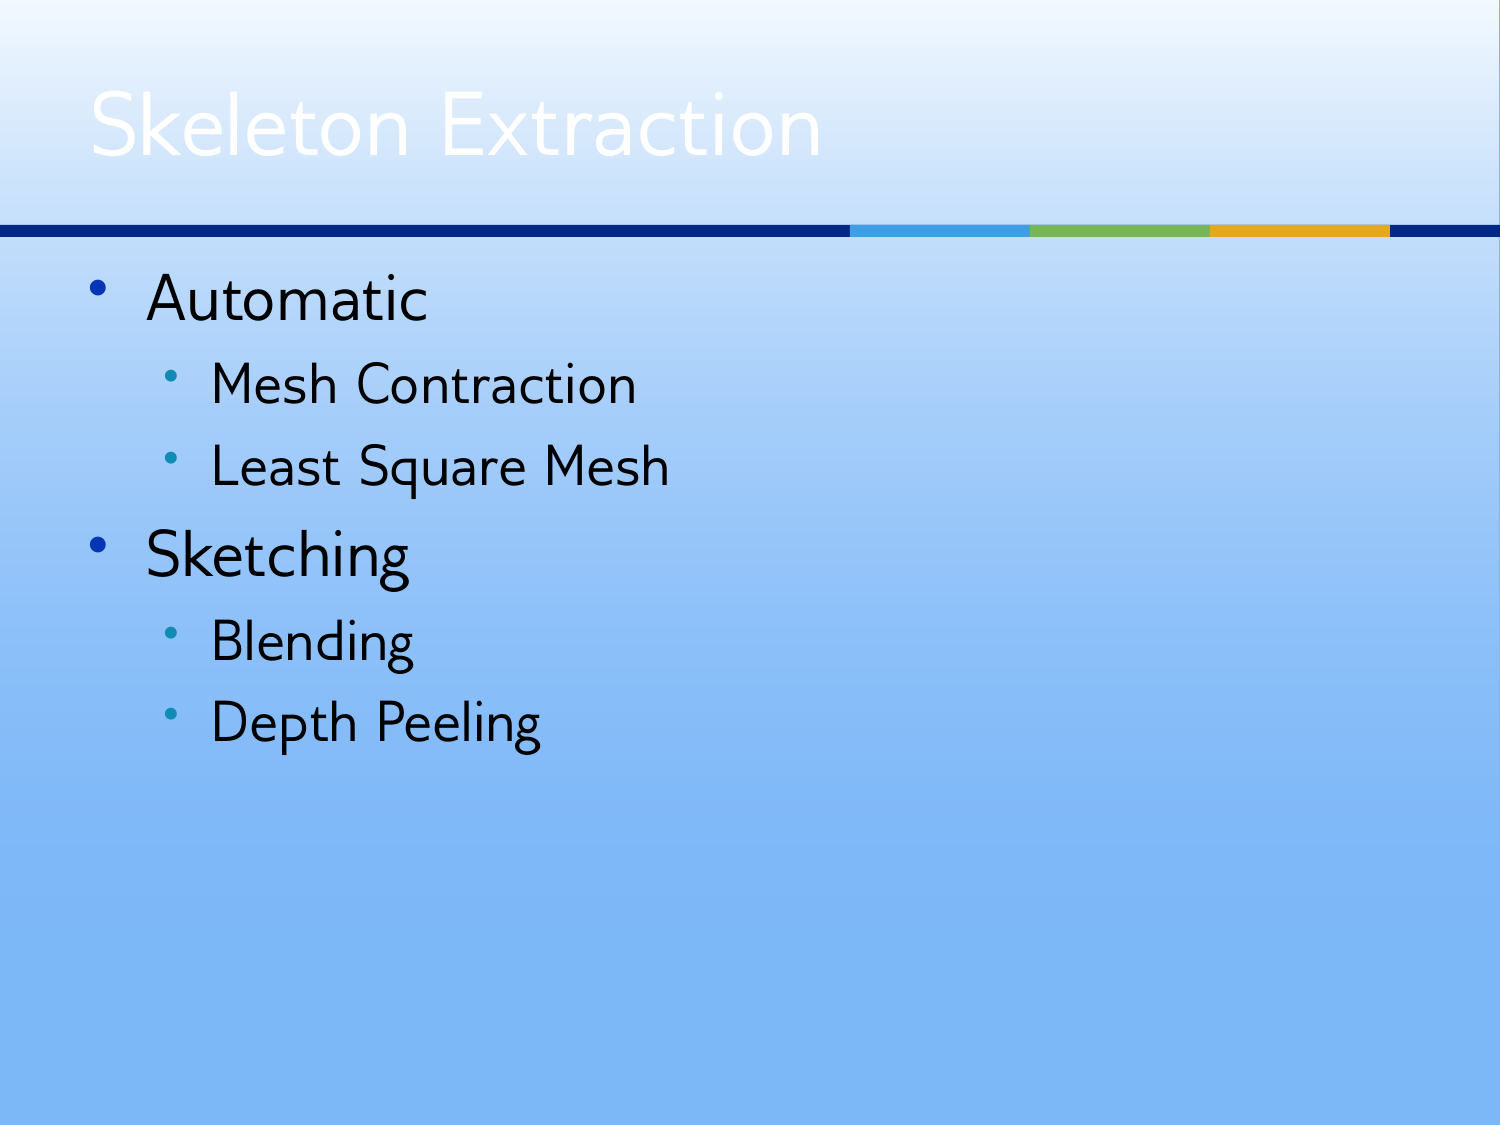

# Skeleton Extraction
Automatic
Mesh Contraction
Least Square Mesh
Sketching
Blending
Depth Peeling